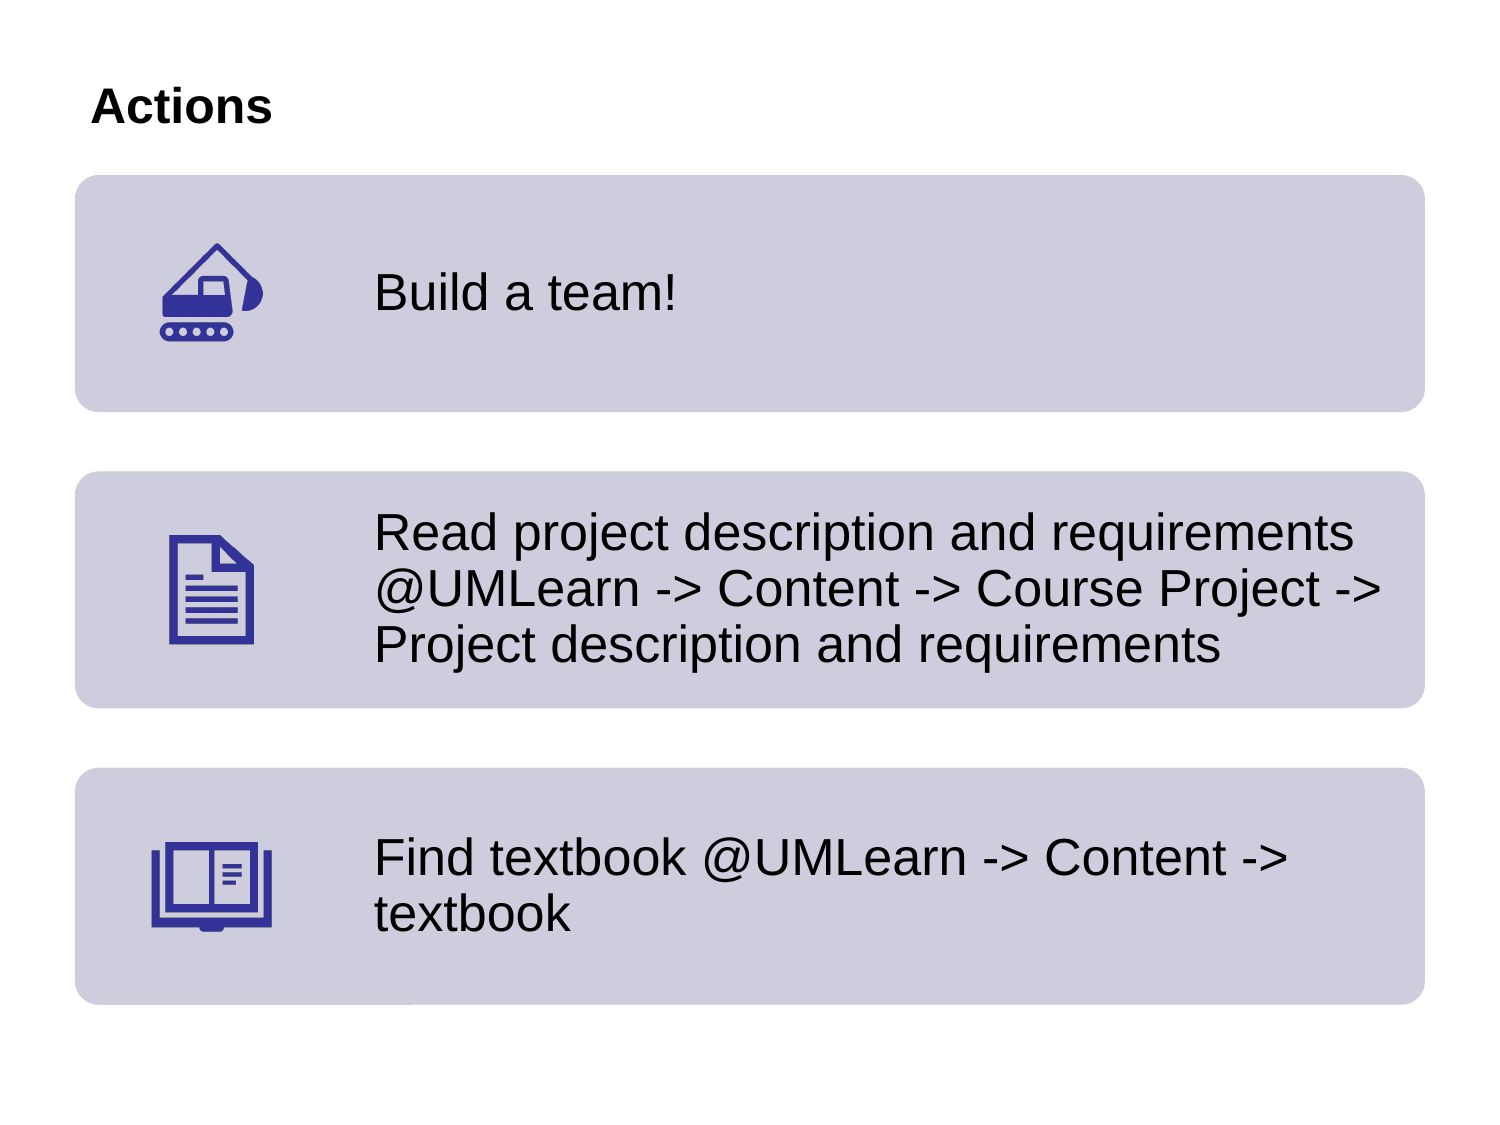

# Actions
Build a team!
Read project description and requirements @UMLearn -> Content -> Course Project -> Project description and requirements
Find textbook @UMLearn -> Content -> textbook